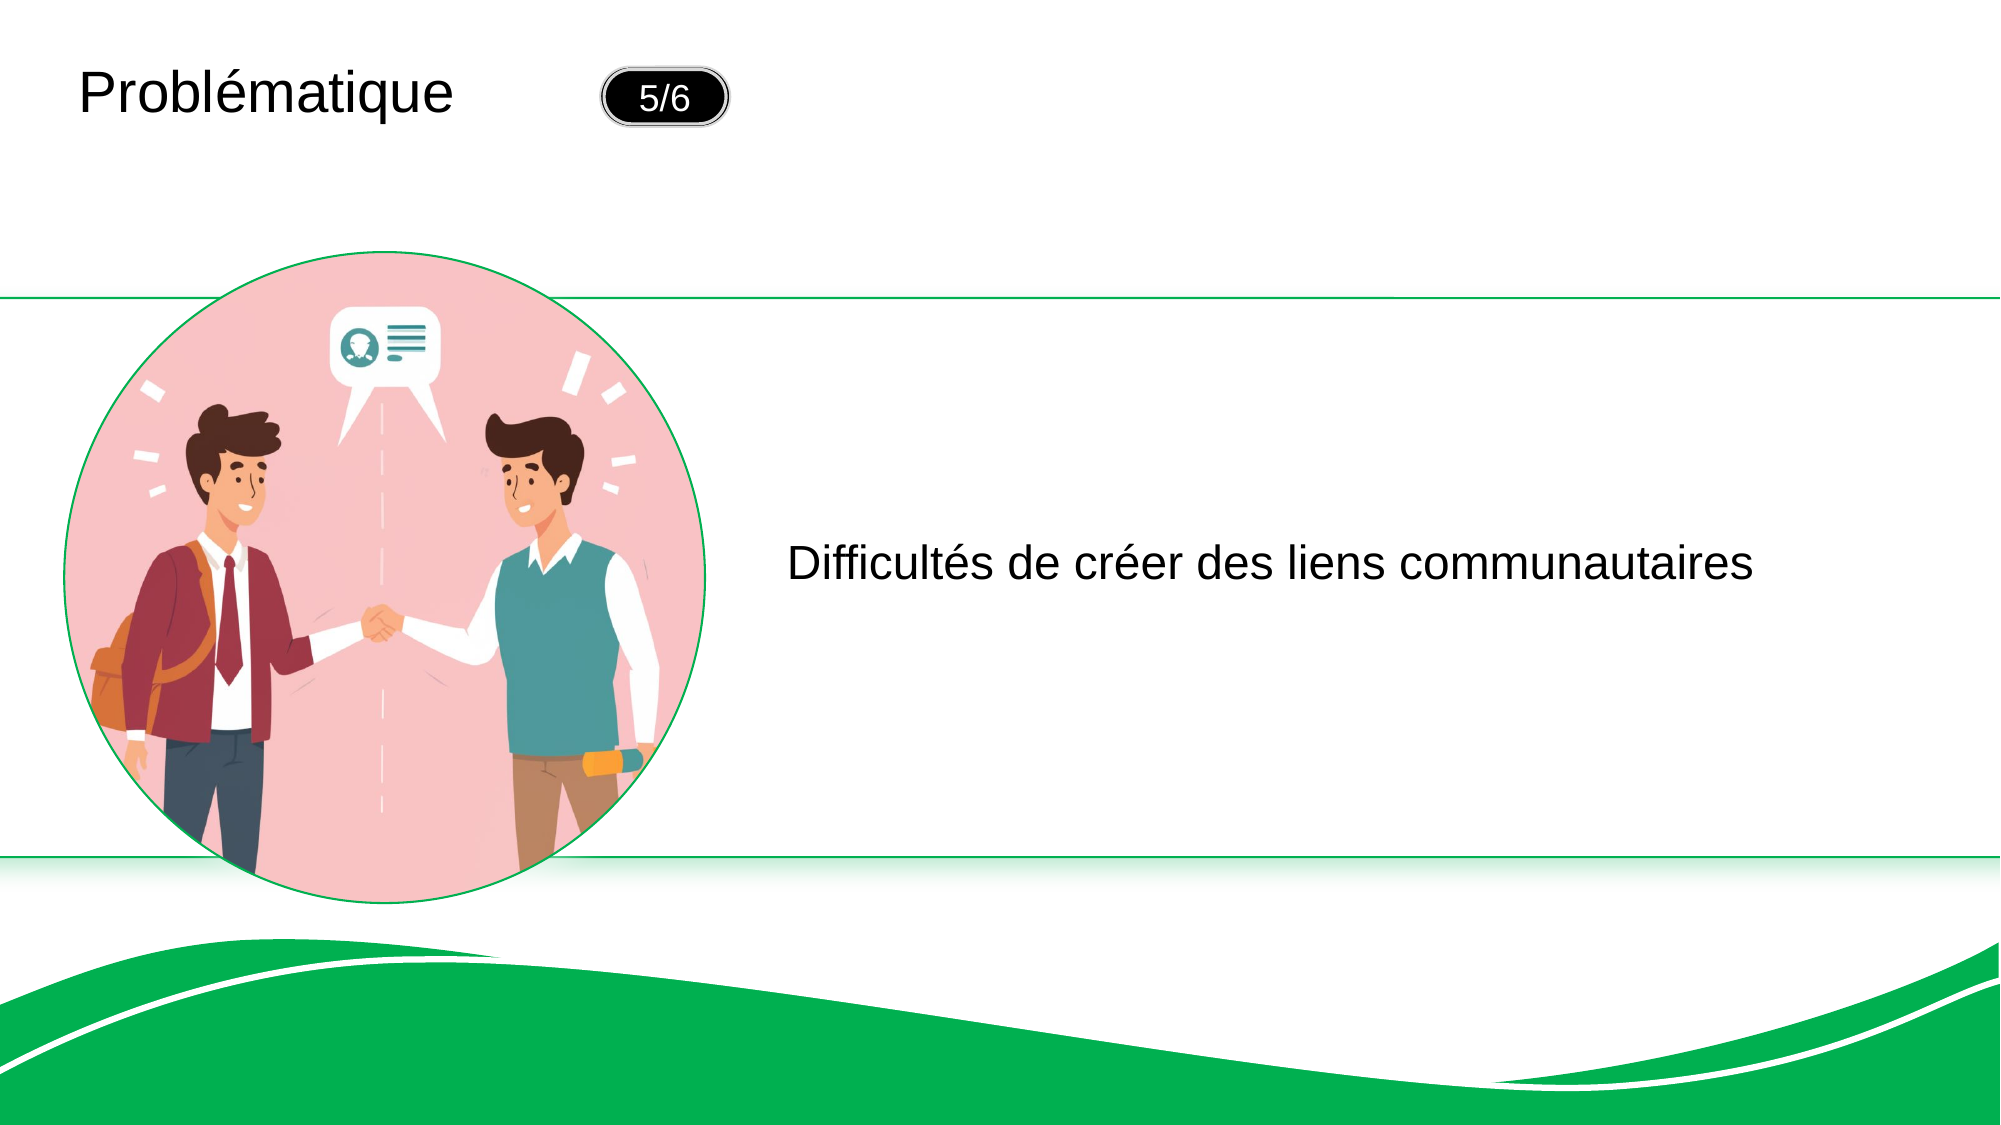

5/6
Problématique

Difficultés de créer des liens communautaires